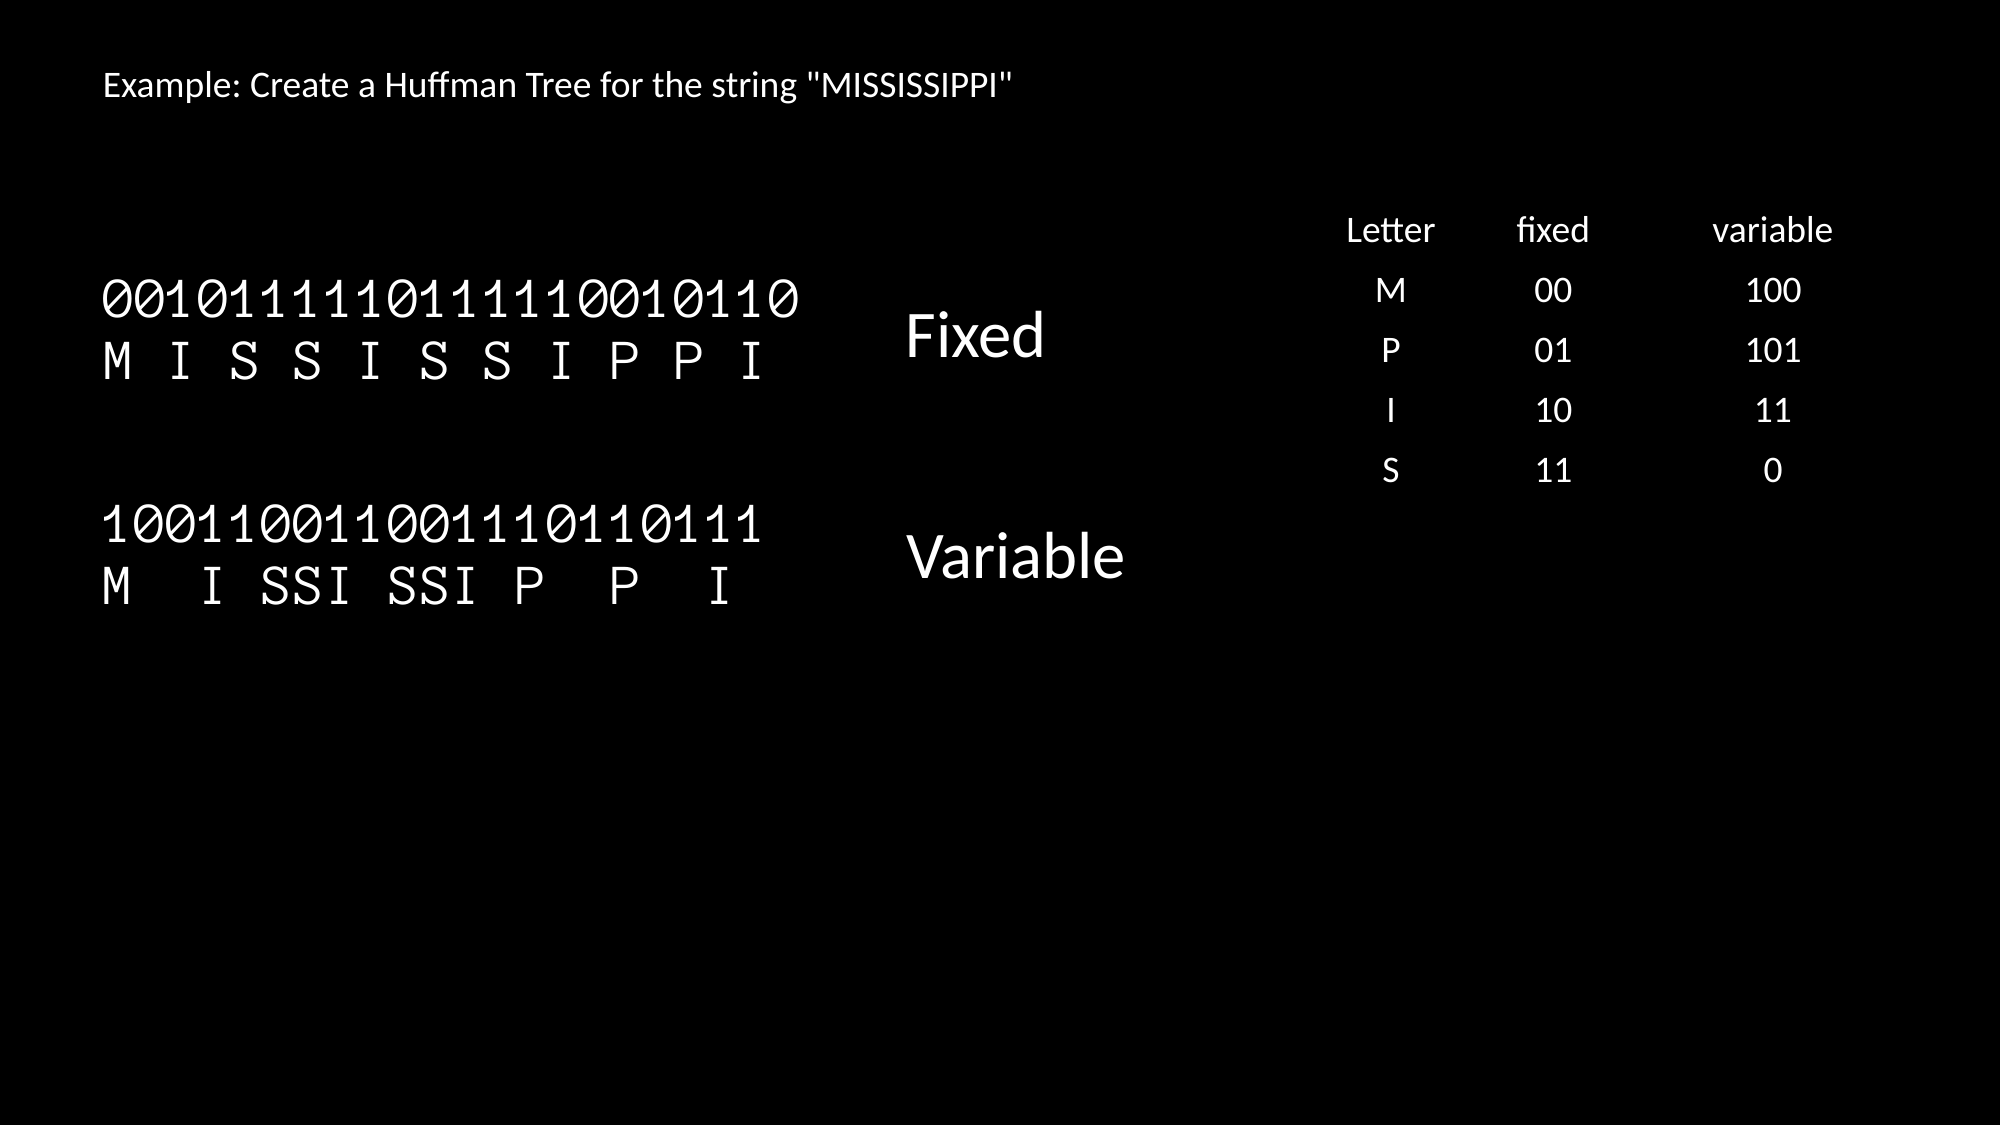

Example: Create a Huffman Tree for the string "MISSISSIPPI"

| Letter | fixed | variable |
| --- | --- | --- |
| M | 00 | 100 |
| P | 01 | 101 |
| I | 10 | 11 |
| S | 11 | 0 |
0010111110111110010110

Fixed
M I S S I S S I P P I
100110011001110110111
Variable
M  I SSI SSI P  P  I